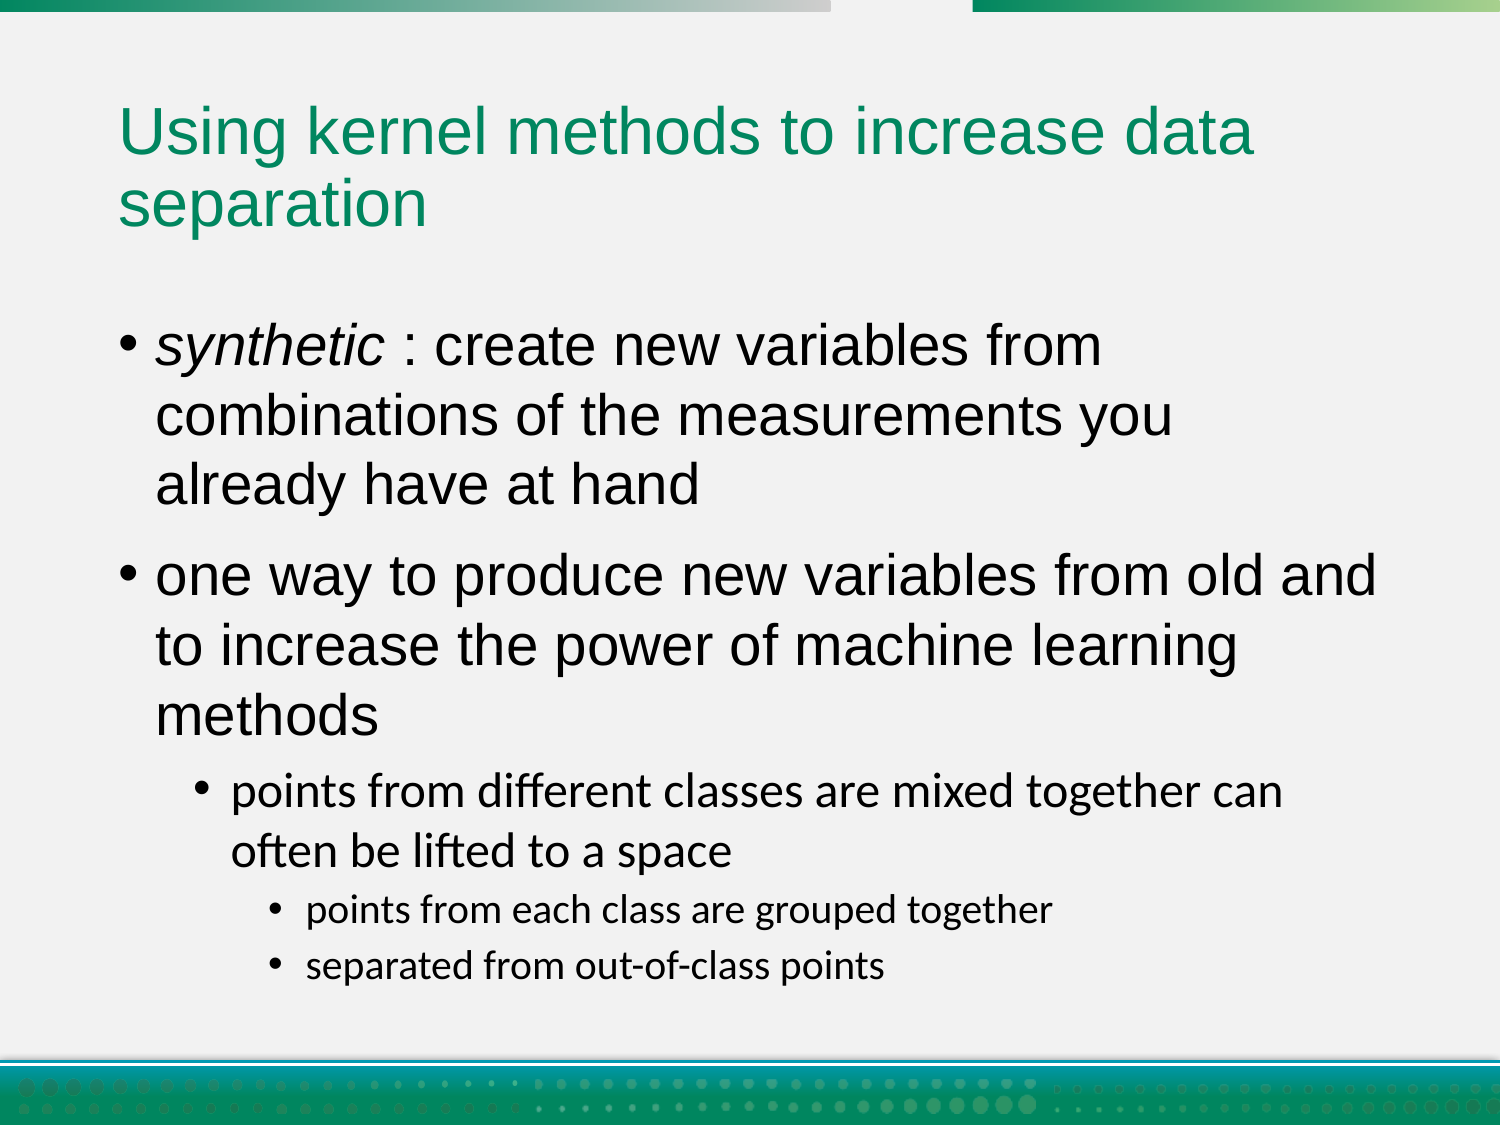

# Using kernel methods to increase data separation
synthetic : create new variables from combinations of the measurements you already have at hand
one way to produce new variables from old and to increase the power of machine learning methods
points from different classes are mixed together can often be lifted to a space
points from each class are grouped together
separated from out-of-class points